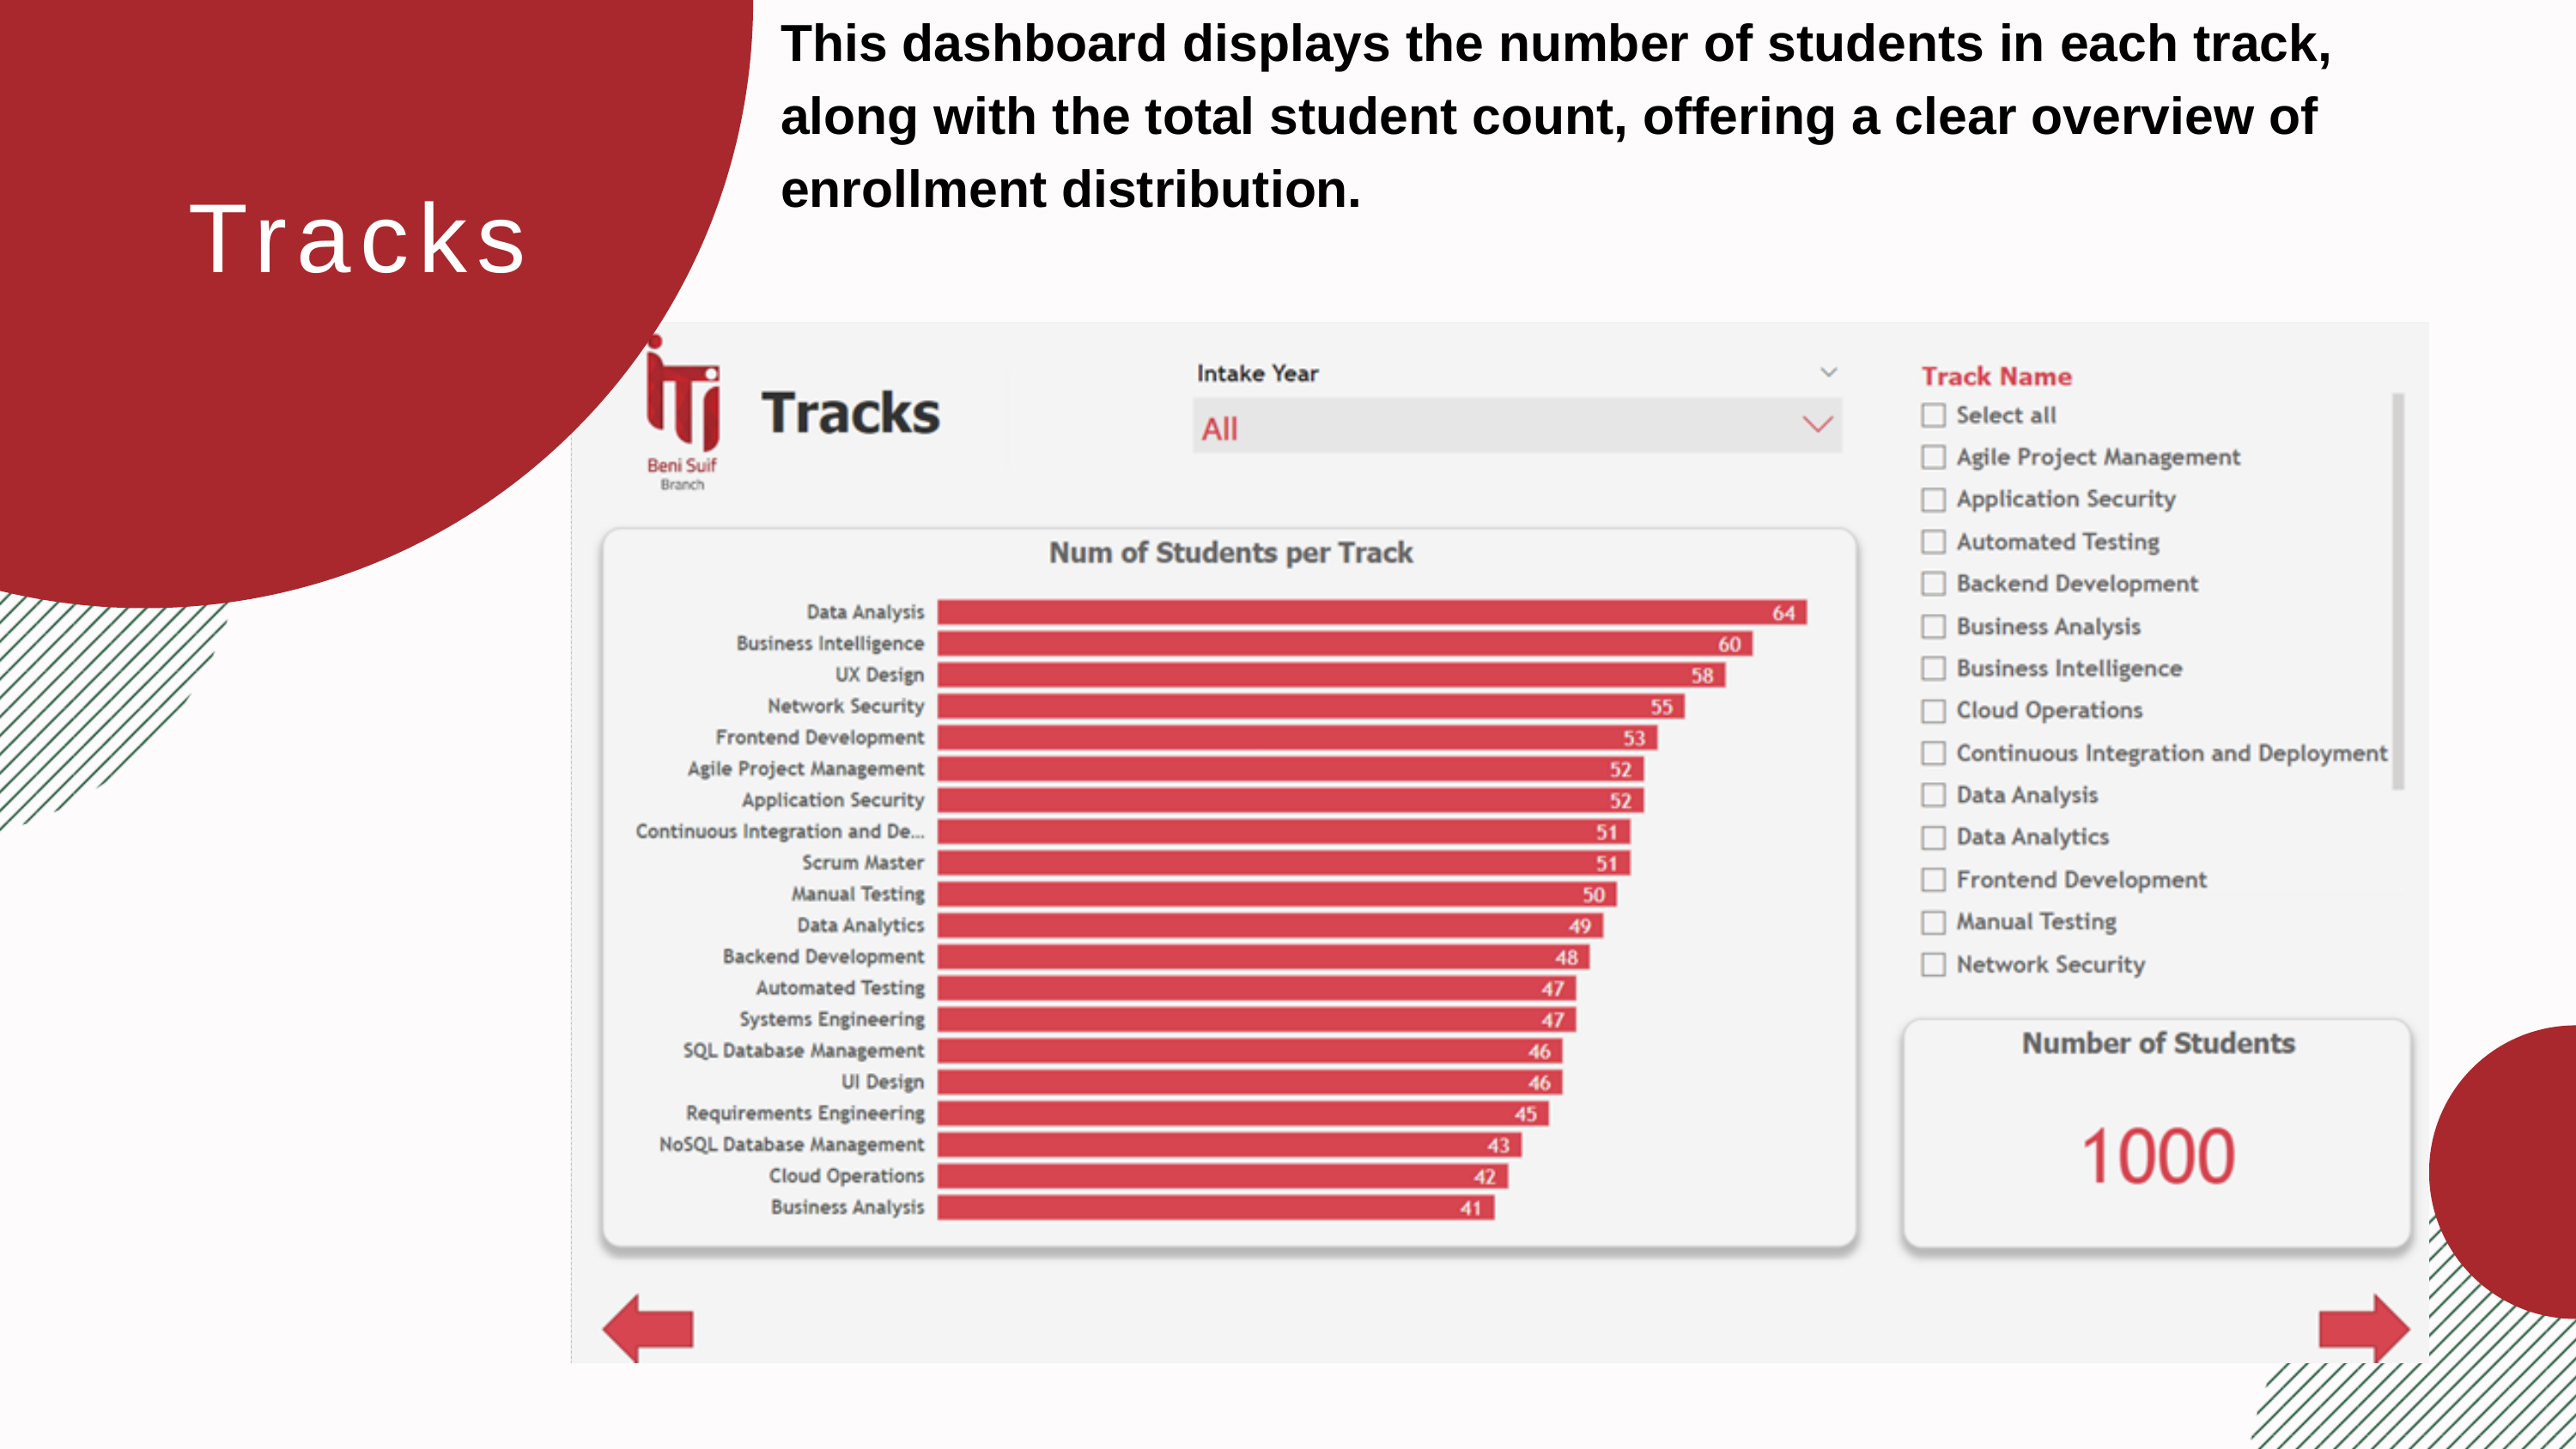

This dashboard displays the number of students in each track, along with the total student count, offering a clear overview of enrollment distribution.

Tracks